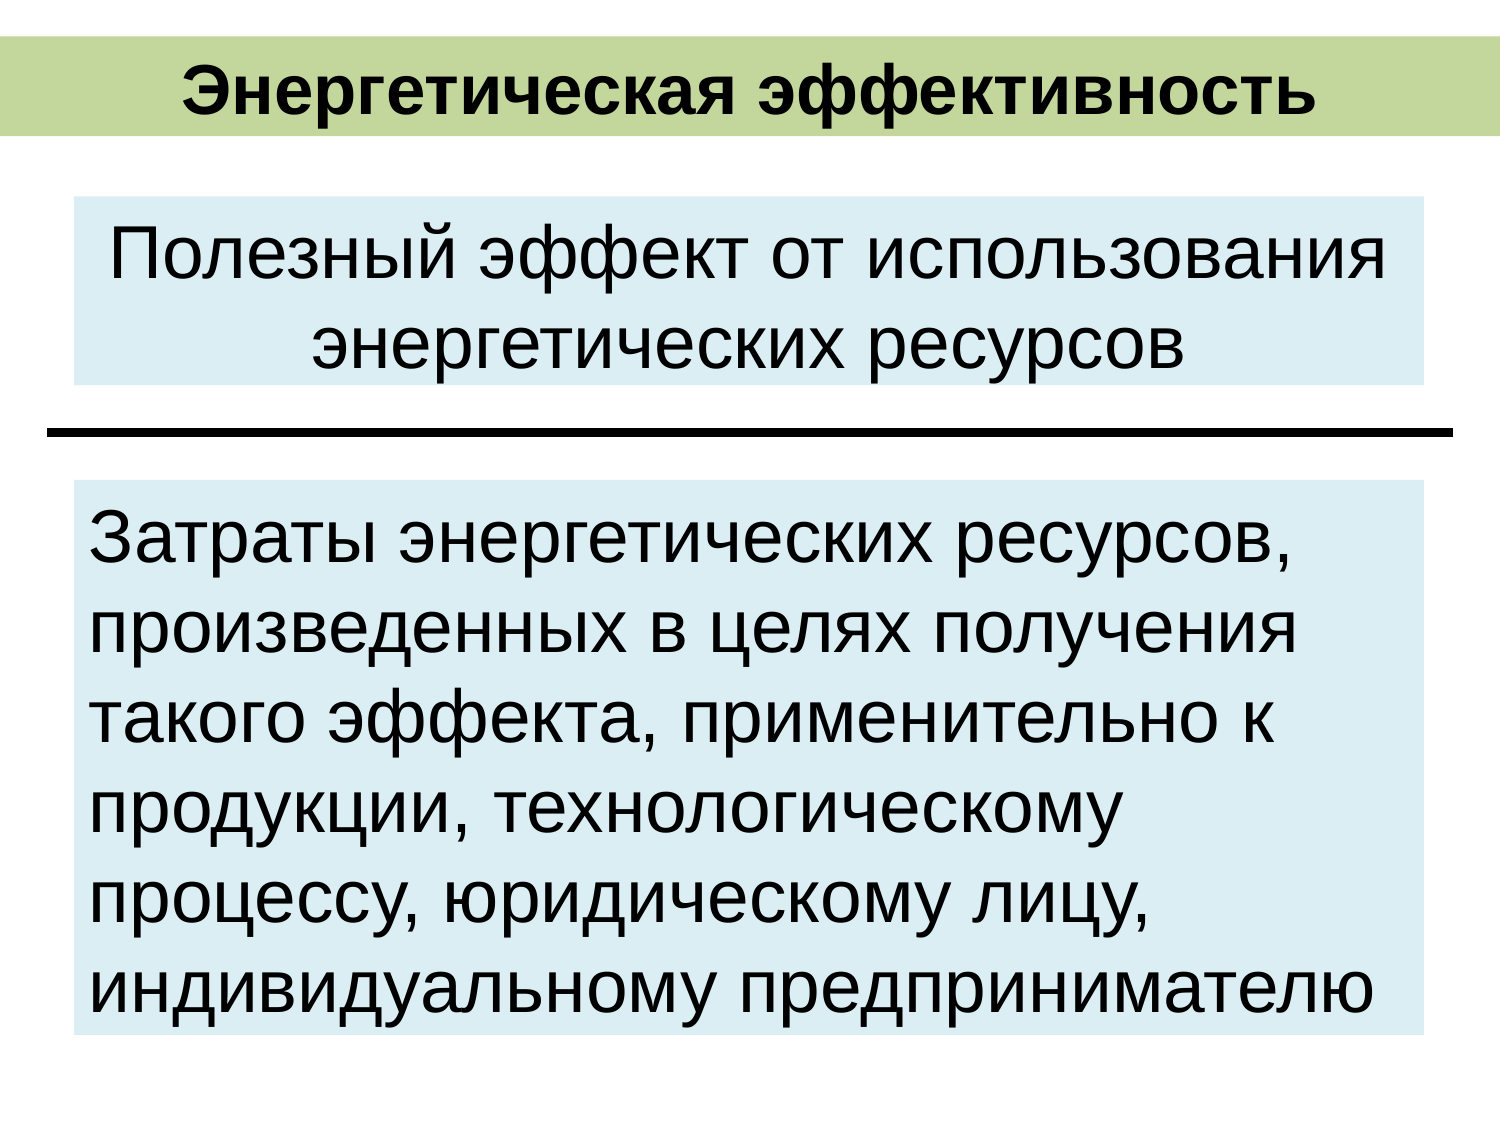

Энергетическая эффективность
Полезный эффект от использования энергетических ресурсов
Затраты энергетических ресурсов, произведенных в целях получения такого эффекта, применительно к продукции, технологическому процессу, юридическому лицу, индивидуальному предпринимателю